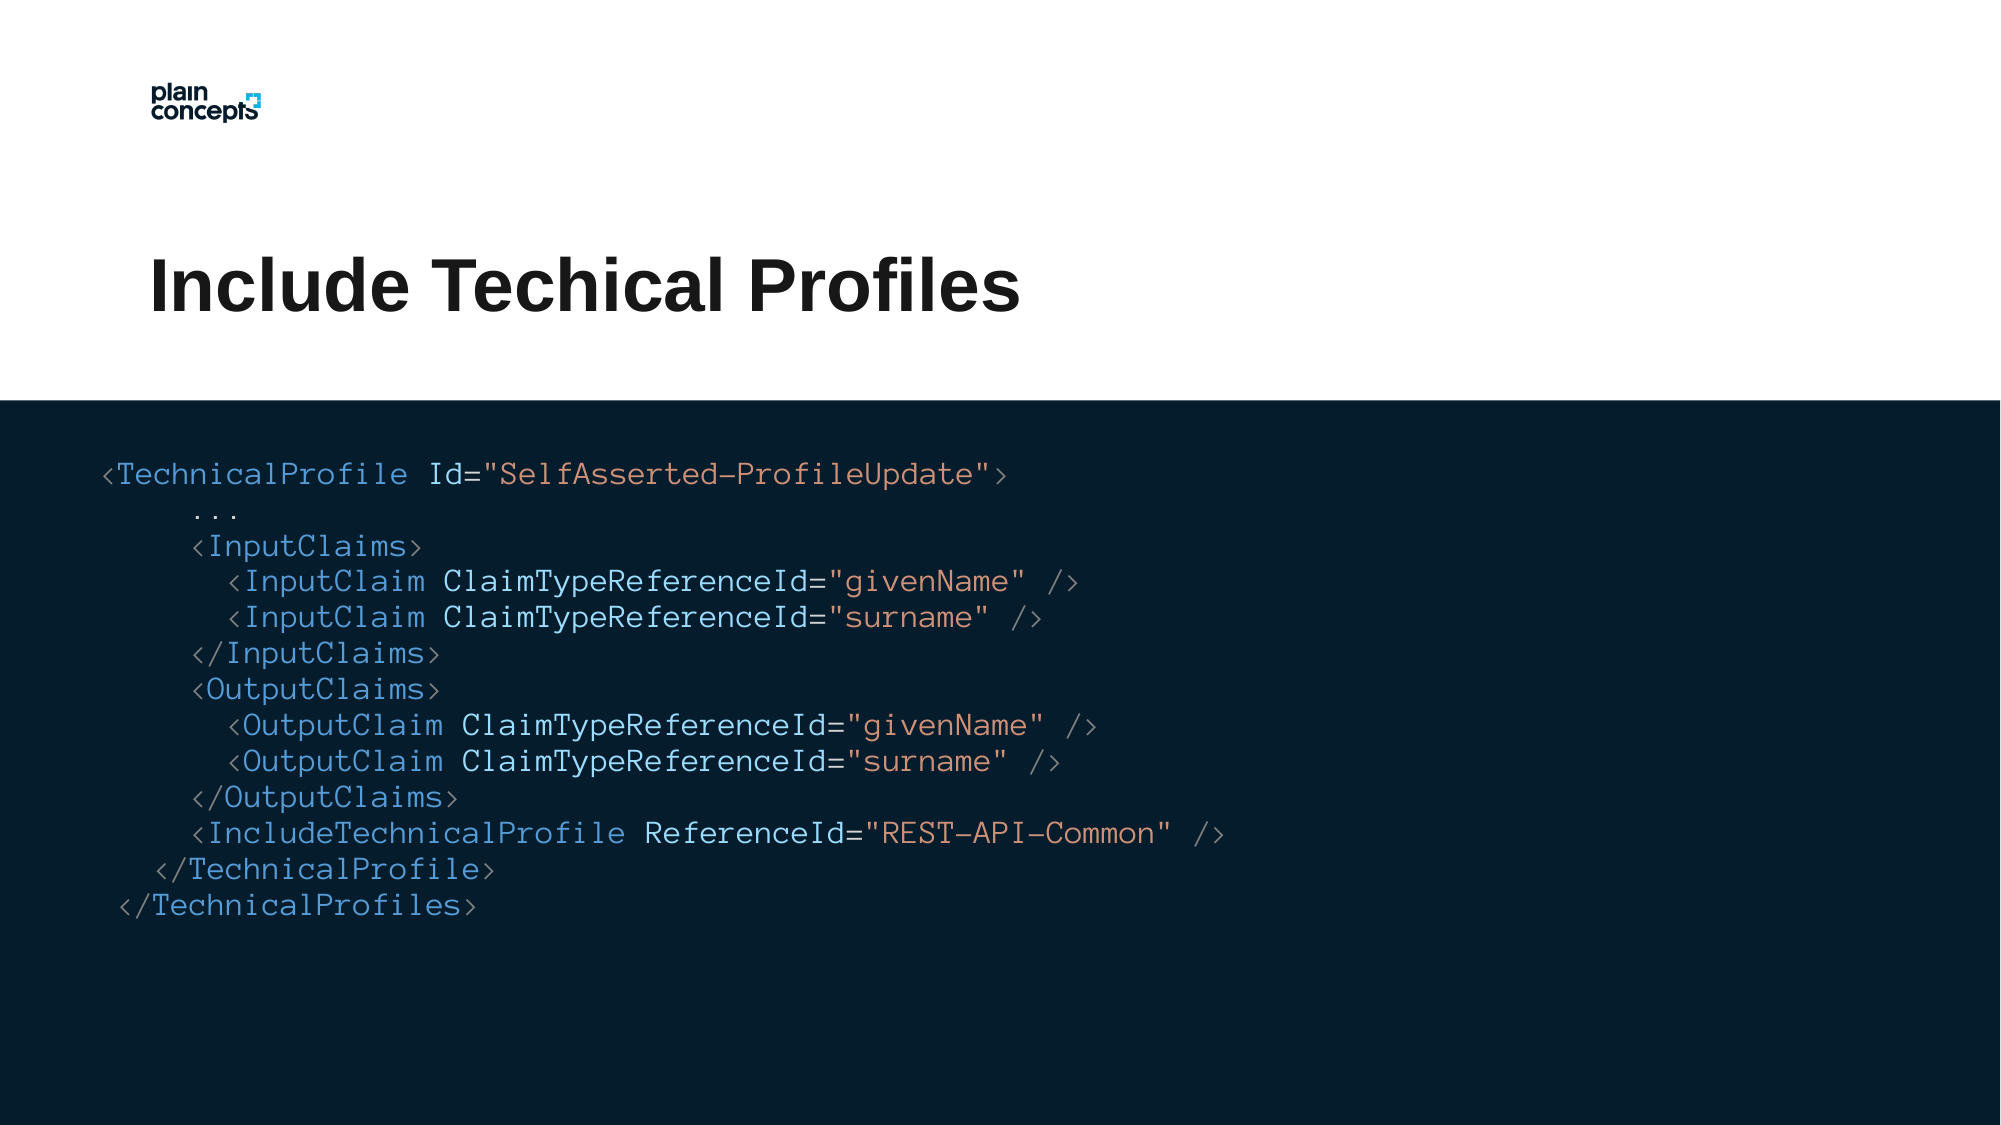

Include Techical Profiles

	     <TechnicalProfile Id="SelfAsserted-ProfileUpdate">
          ...
          <InputClaims>
            <InputClaim ClaimTypeReferenceId="givenName" />
            <InputClaim ClaimTypeReferenceId="surname" />
          </InputClaims>
          <OutputClaims>
            <OutputClaim ClaimTypeReferenceId="givenName" />
            <OutputClaim ClaimTypeReferenceId="surname" />
          </OutputClaims>
          <IncludeTechnicalProfile ReferenceId="REST-API-Common" />
        </TechnicalProfile>
      </TechnicalProfiles>